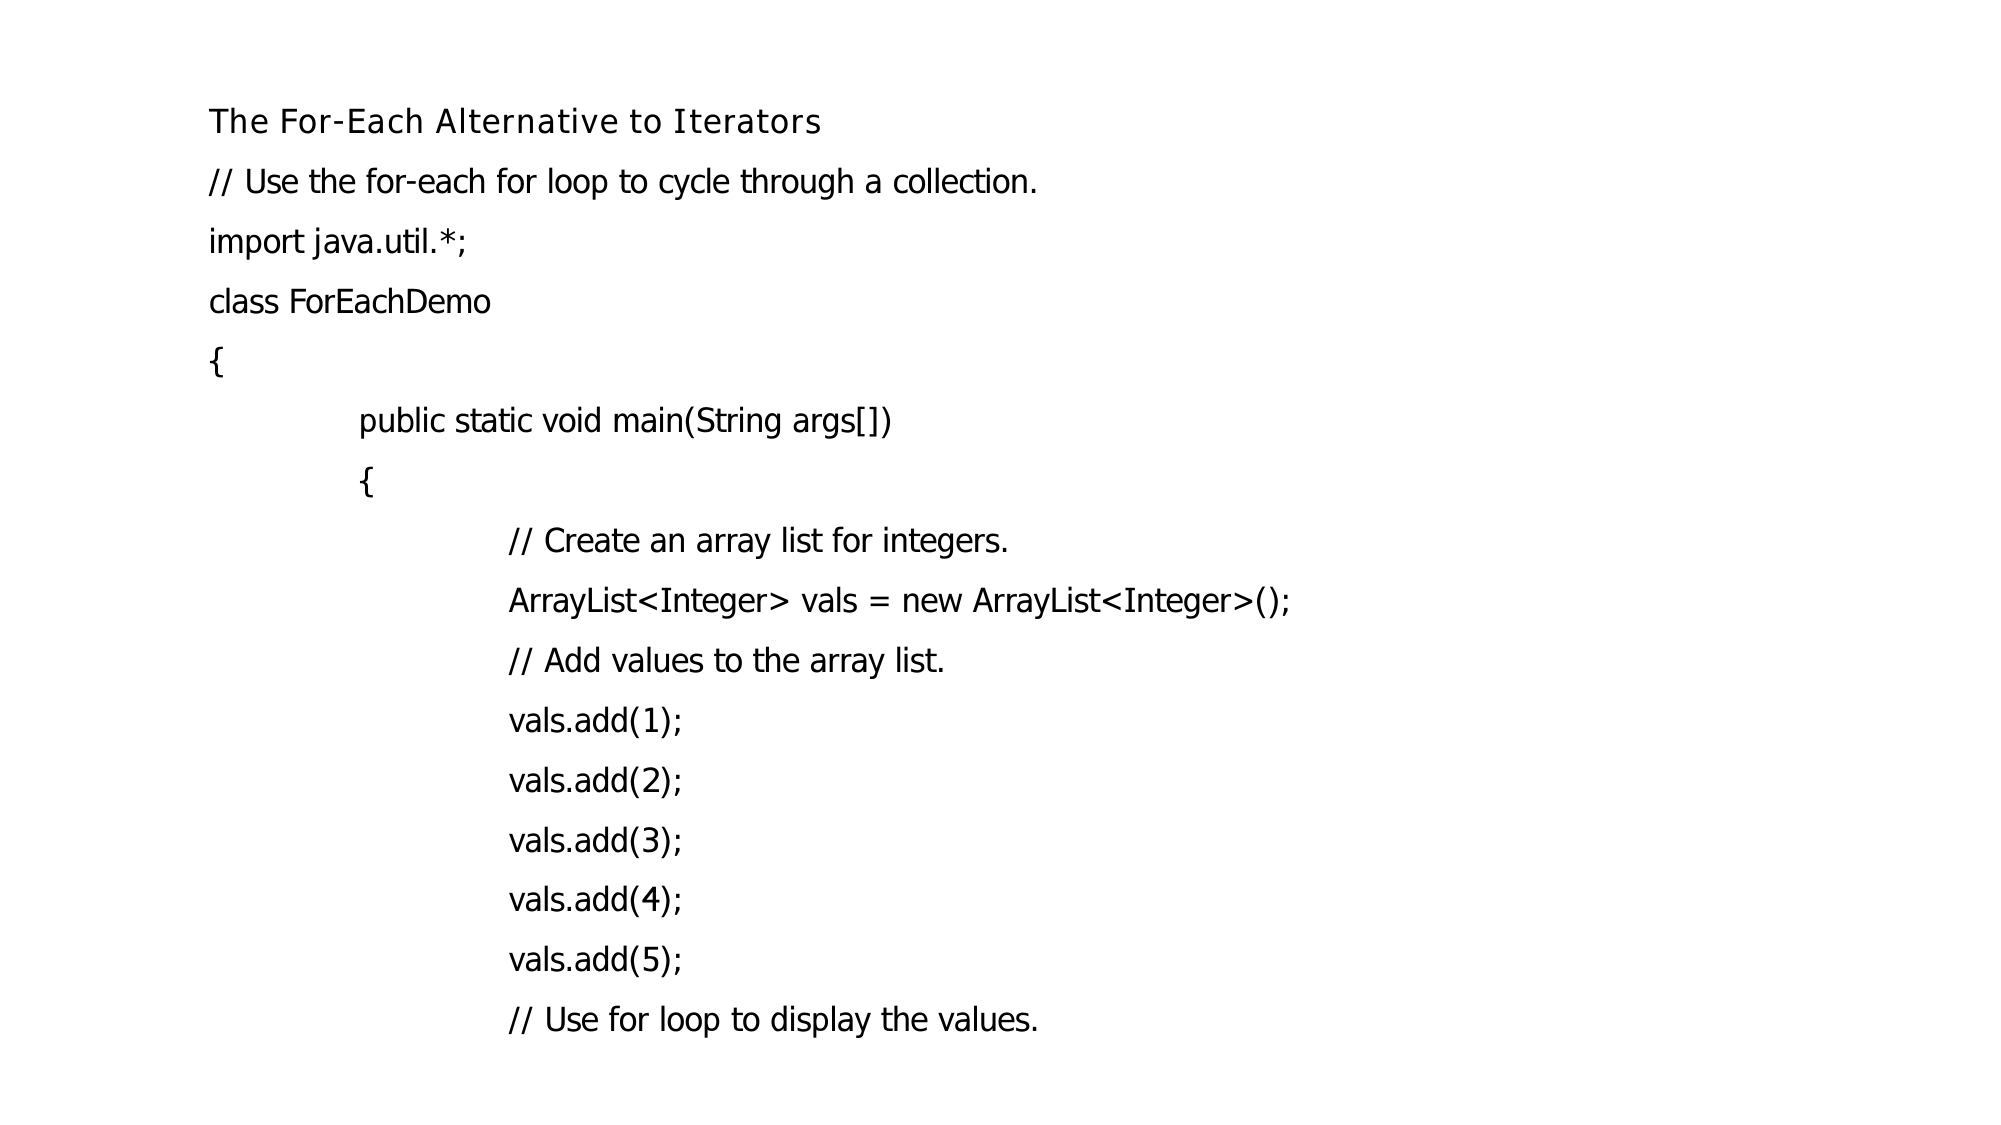

The For-Each Alternative to Iterators
// Use the for-each for loop to cycle through a collection.
import java.util.*;
class ForEachDemo
{
	public static void main(String args[])
	{
		// Create an array list for integers.
		ArrayList<Integer> vals = new ArrayList<Integer>();
		// Add values to the array list.
		vals.add(1);
		vals.add(2);
		vals.add(3);
		vals.add(4);
		vals.add(5);
		// Use for loop to display the values.